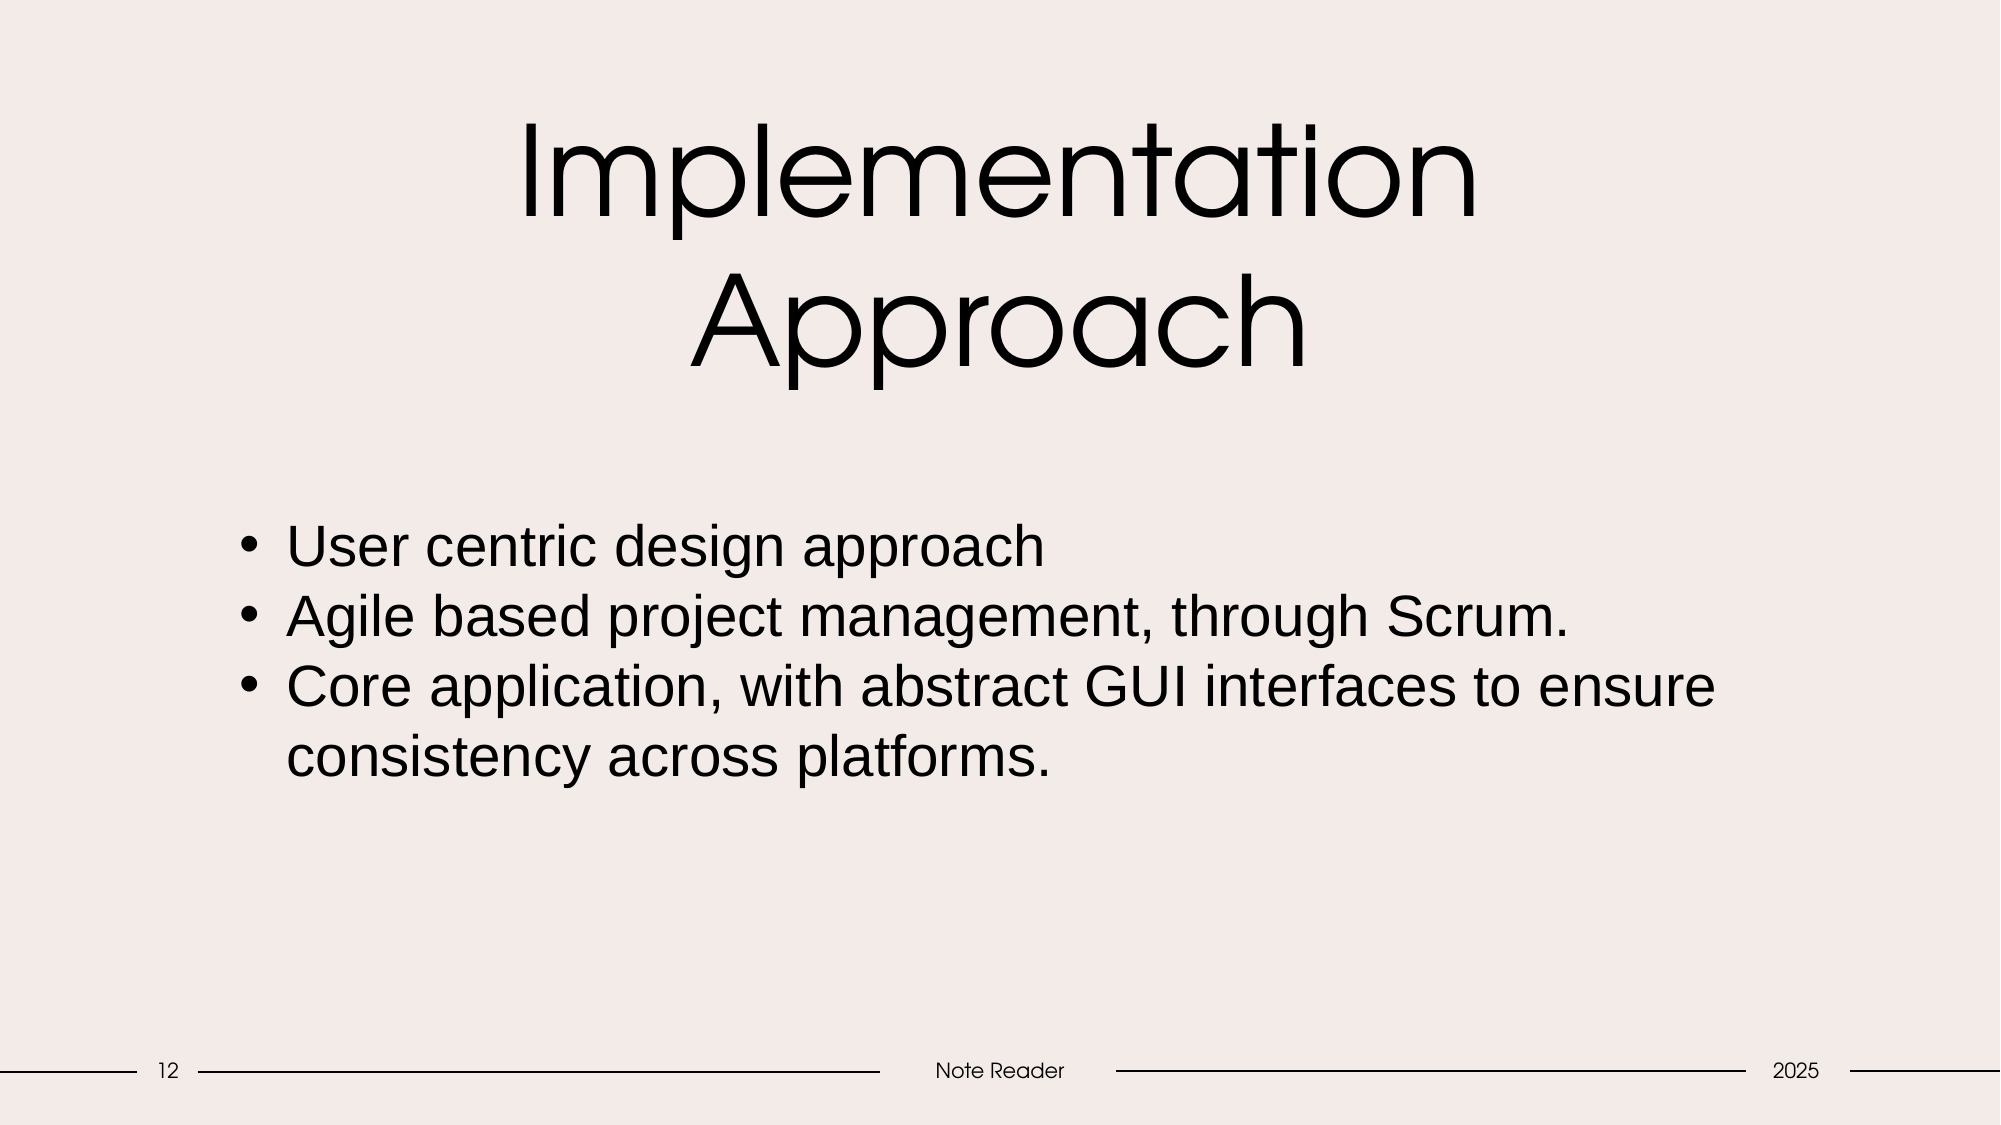

# Implementation Approach
User centric design approach
Agile based project management, through Scrum.
Core application, with abstract GUI interfaces to ensure consistency across platforms.

12
Note Reader
2025